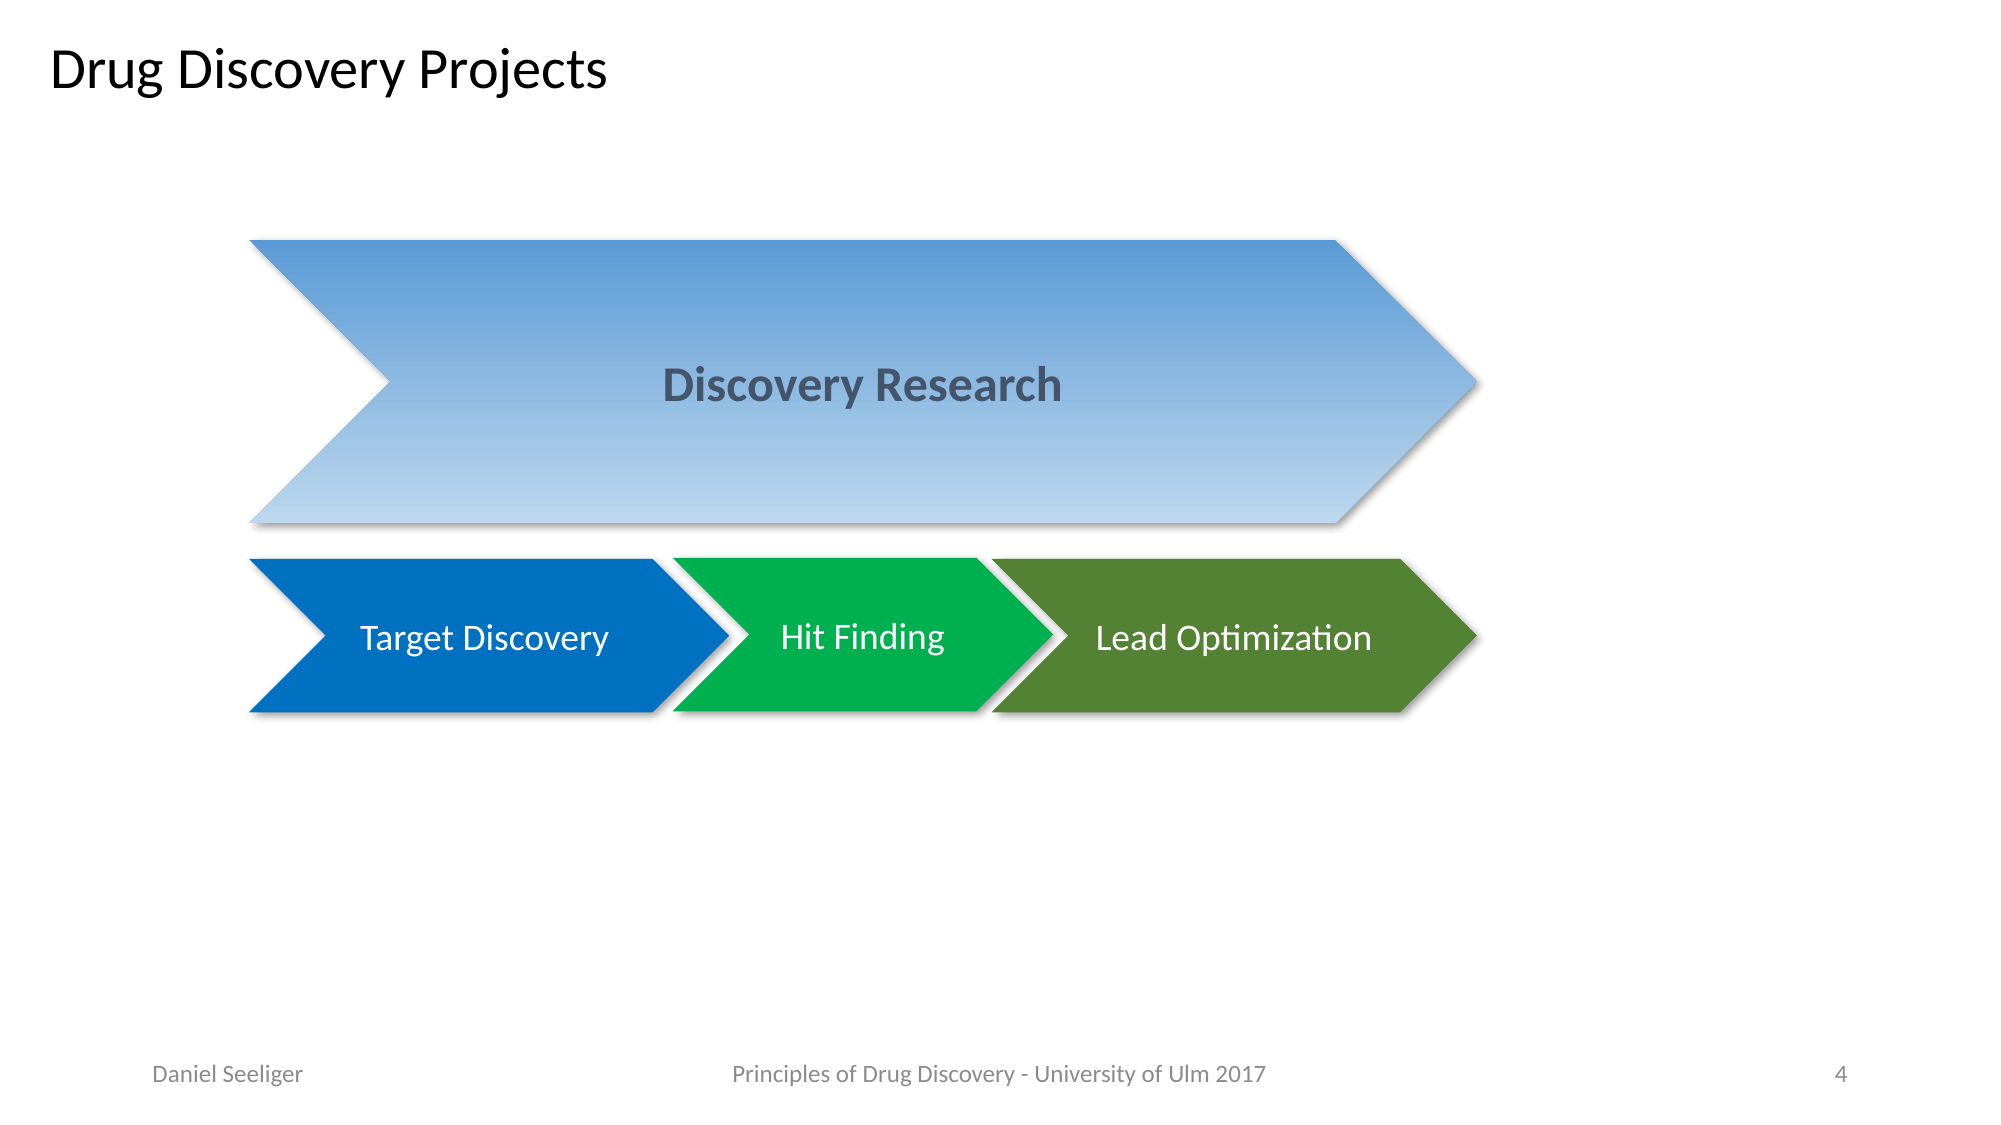

# Drug Discovery Projects
Discovery Research
Hit Finding
Target Discovery
Lead Optimization
Daniel Seeliger
Principles of Drug Discovery - University of Ulm 2017
4